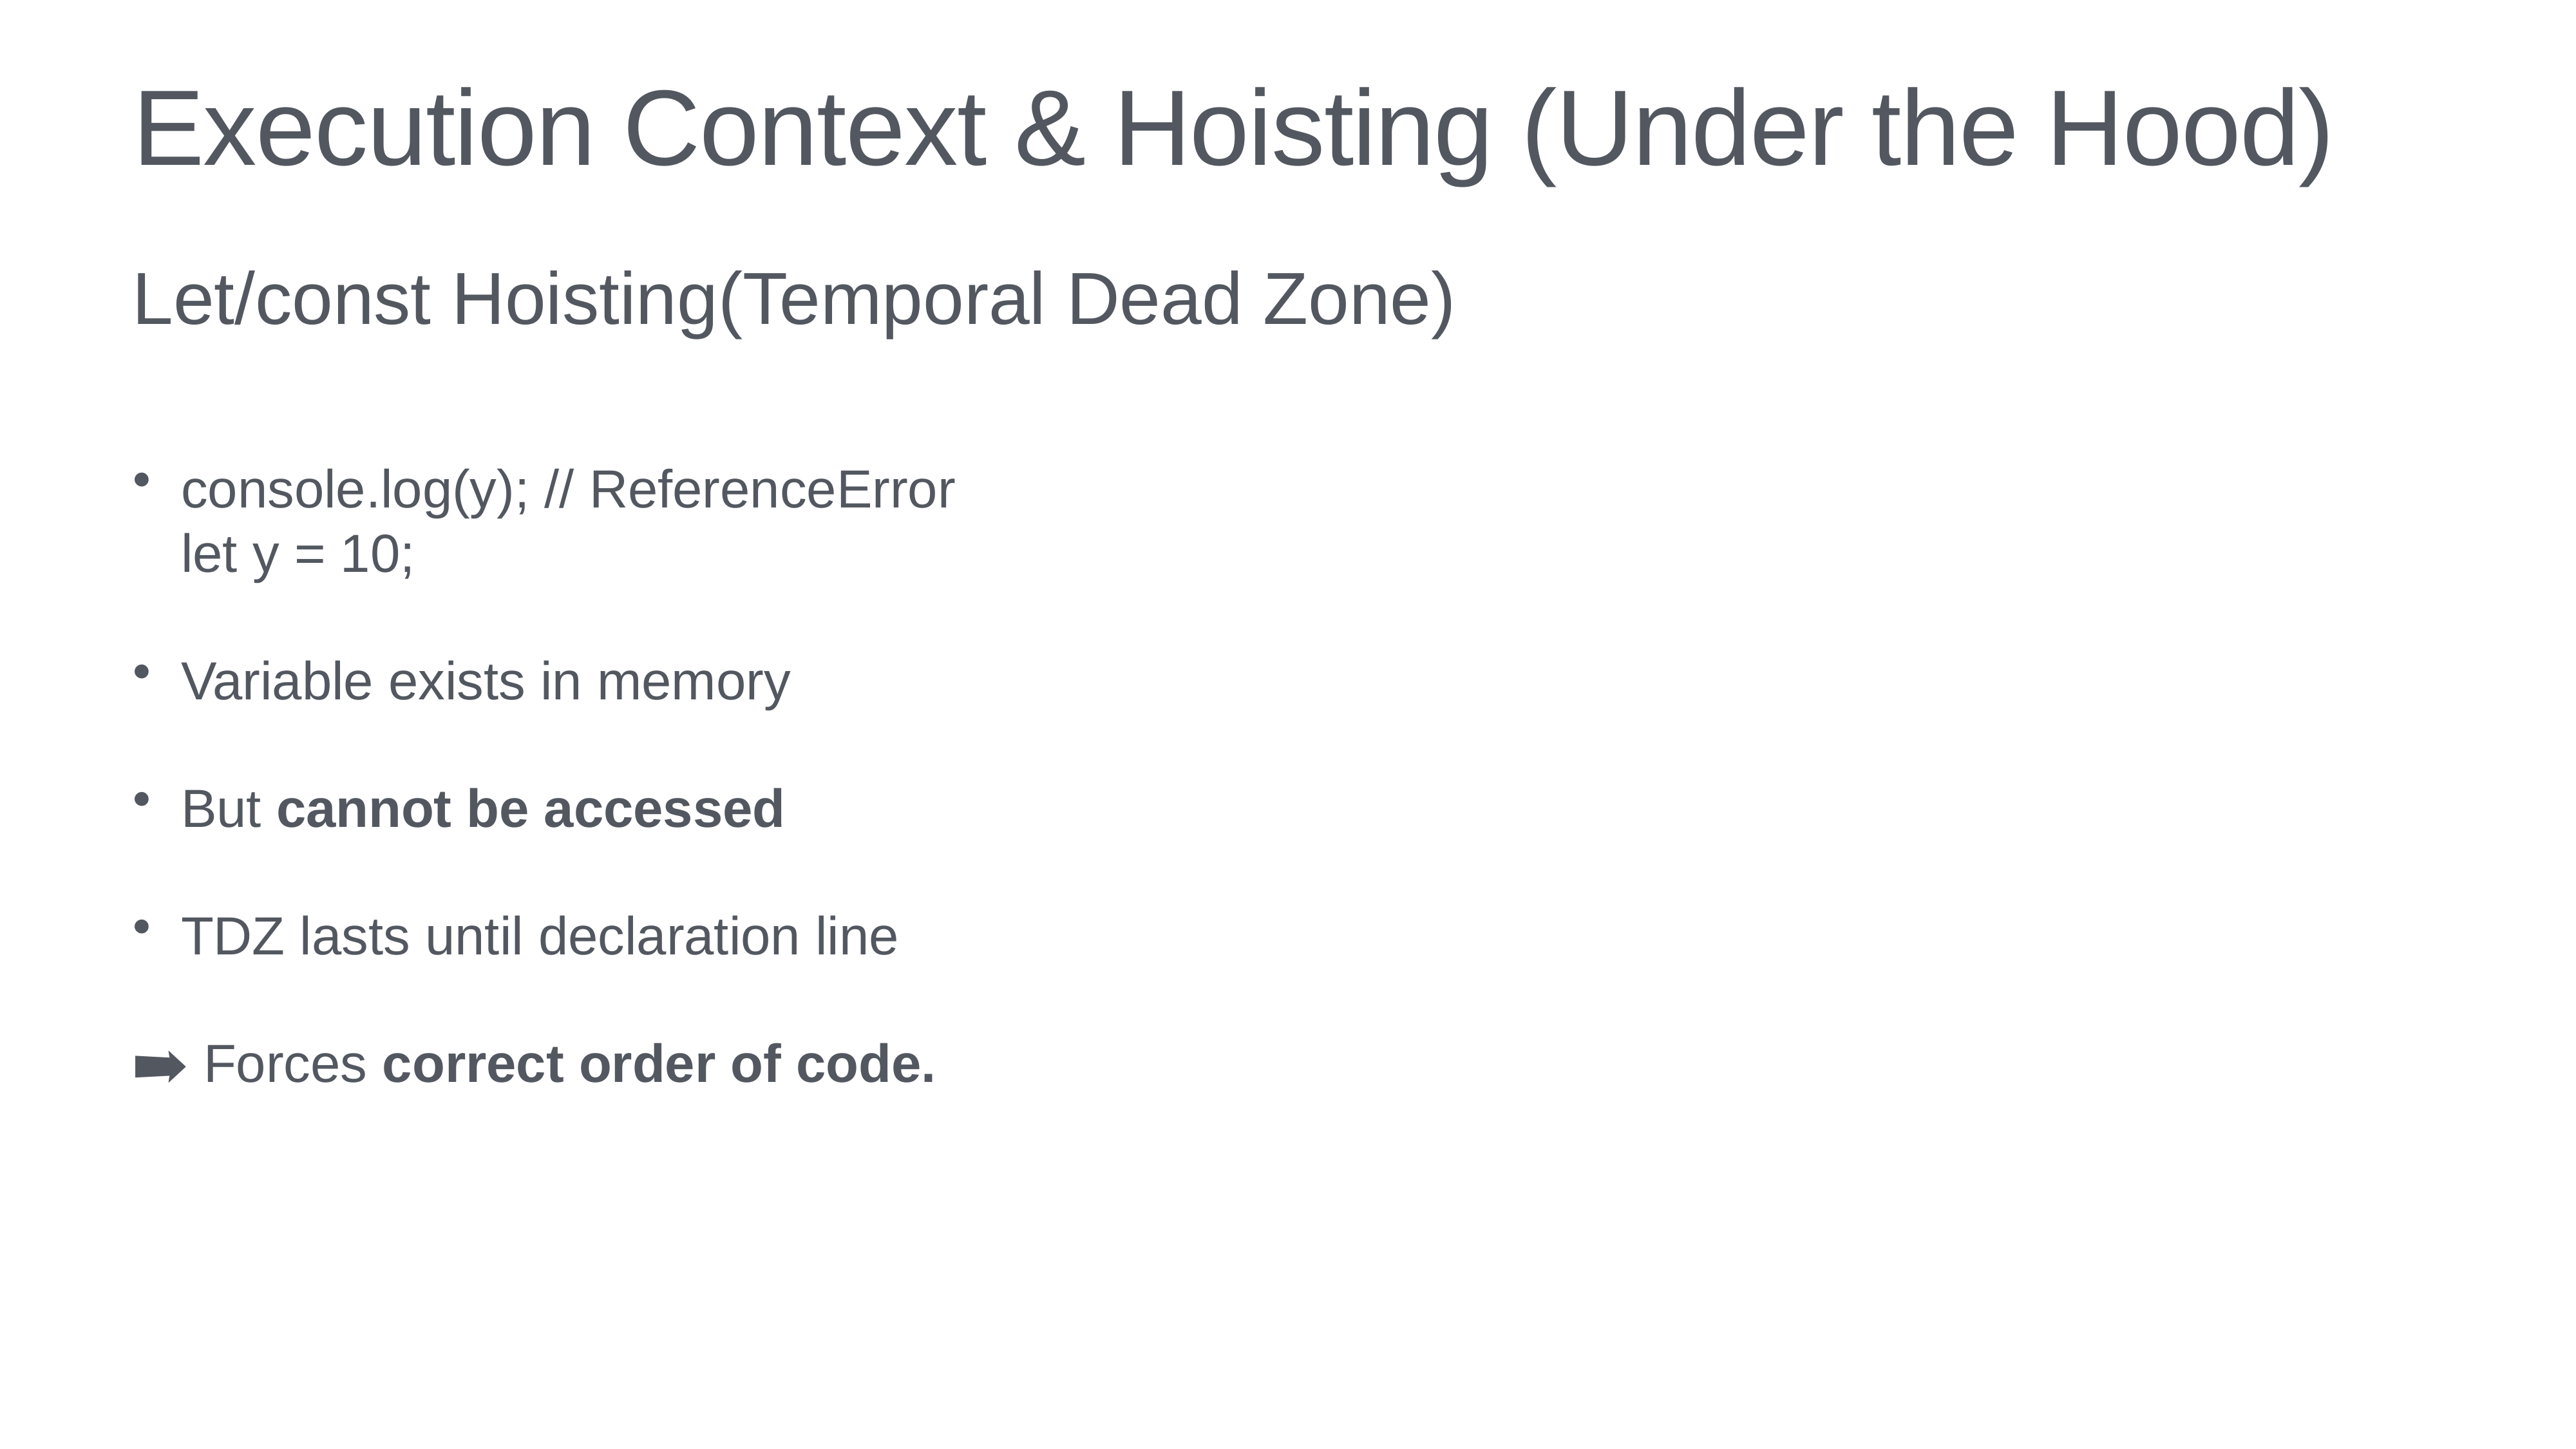

# Execution Context & Hoisting (Under the Hood)
Let/const Hoisting(Temporal Dead Zone)
console.log(y); // ReferenceError
let y = 10;
Variable exists in memory
But cannot be accessed
TDZ lasts until declaration line
➡️ Forces correct order of code.